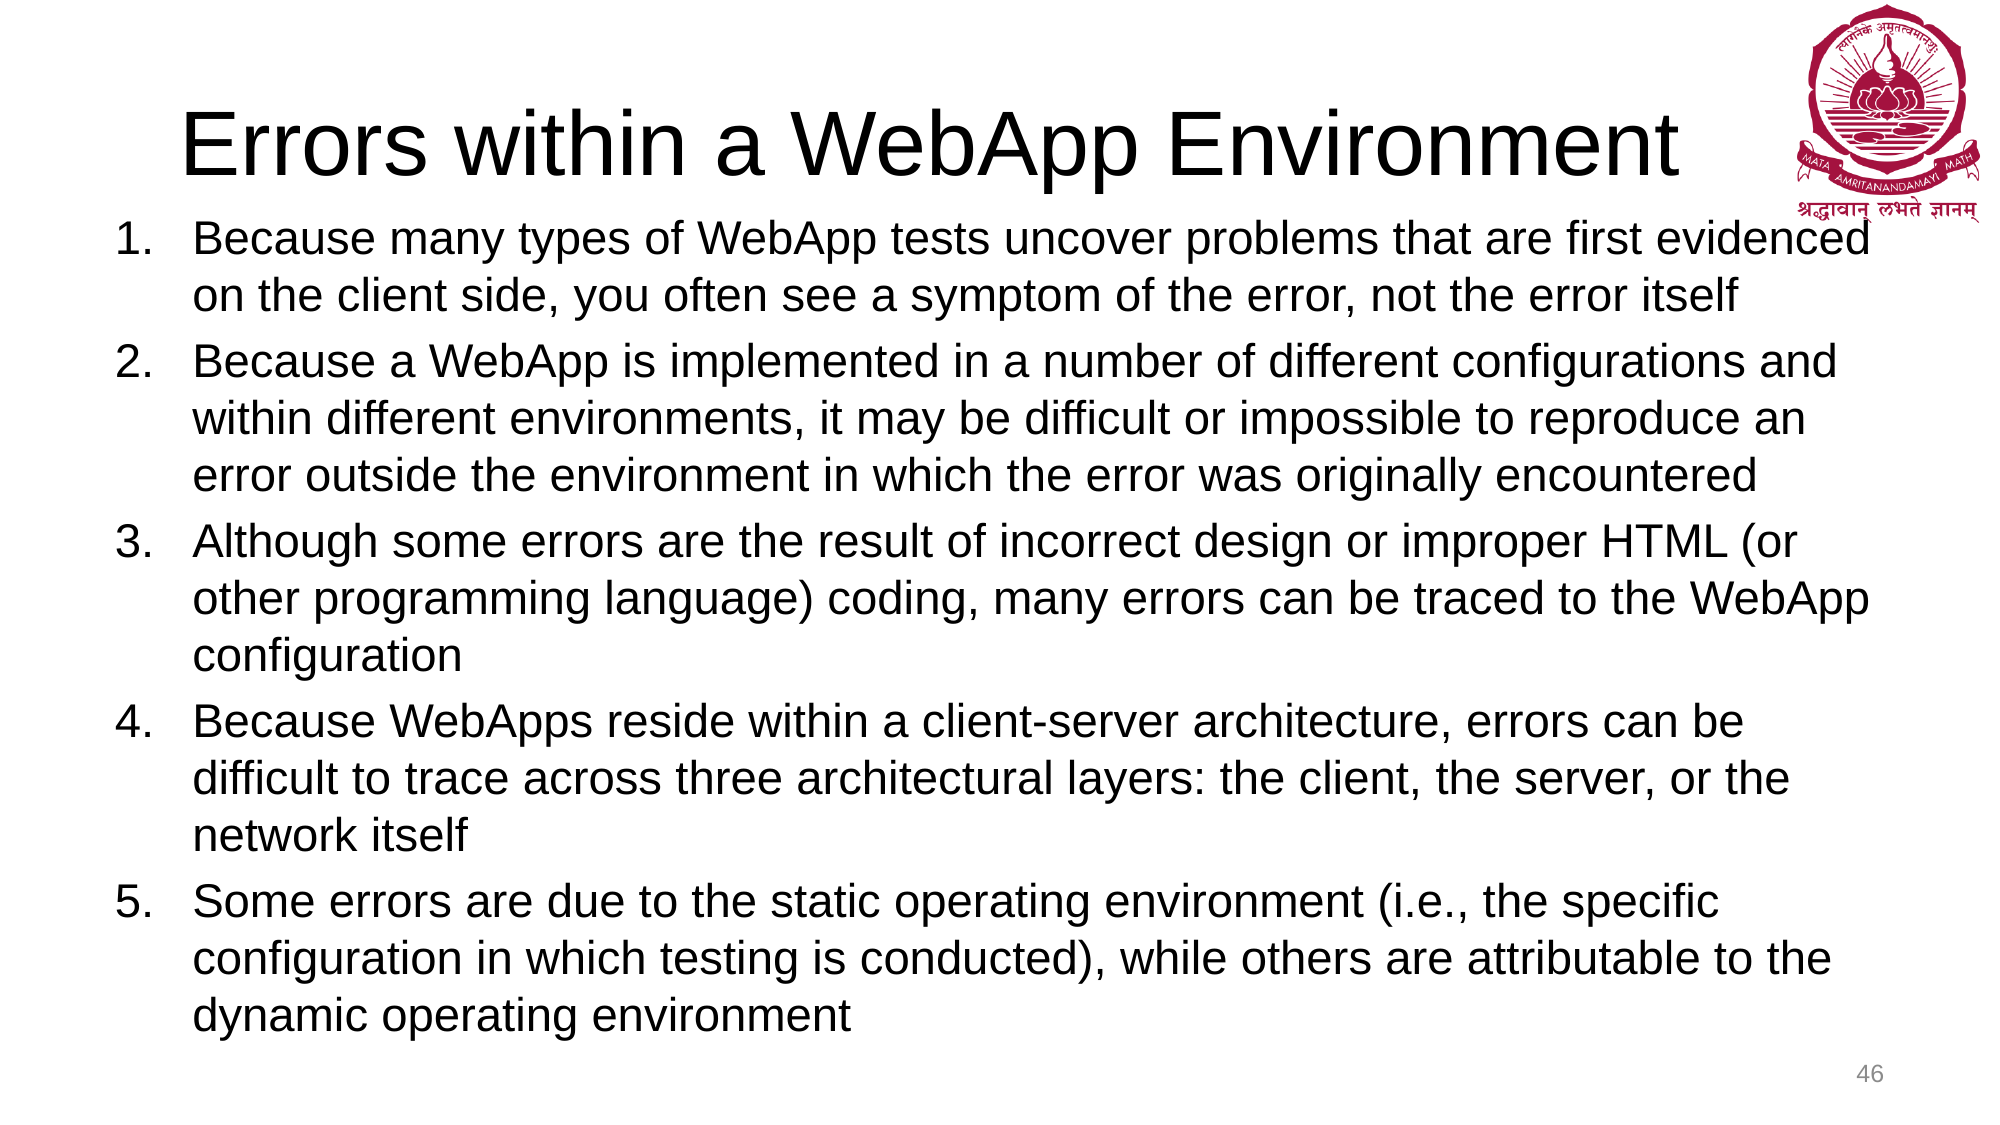

# Errors within a WebApp Environment
Because many types of WebApp tests uncover problems that are first evidenced on the client side, you often see a symptom of the error, not the error itself
Because a WebApp is implemented in a number of different configurations and within different environments, it may be difficult or impossible to reproduce an error outside the environment in which the error was originally encountered
Although some errors are the result of incorrect design or improper HTML (or other programming language) coding, many errors can be traced to the WebApp configuration
Because WebApps reside within a client-server architecture, errors can be difficult to trace across three architectural layers: the client, the server, or the network itself
Some errors are due to the static operating environment (i.e., the specific configuration in which testing is conducted), while others are attributable to the dynamic operating environment
46